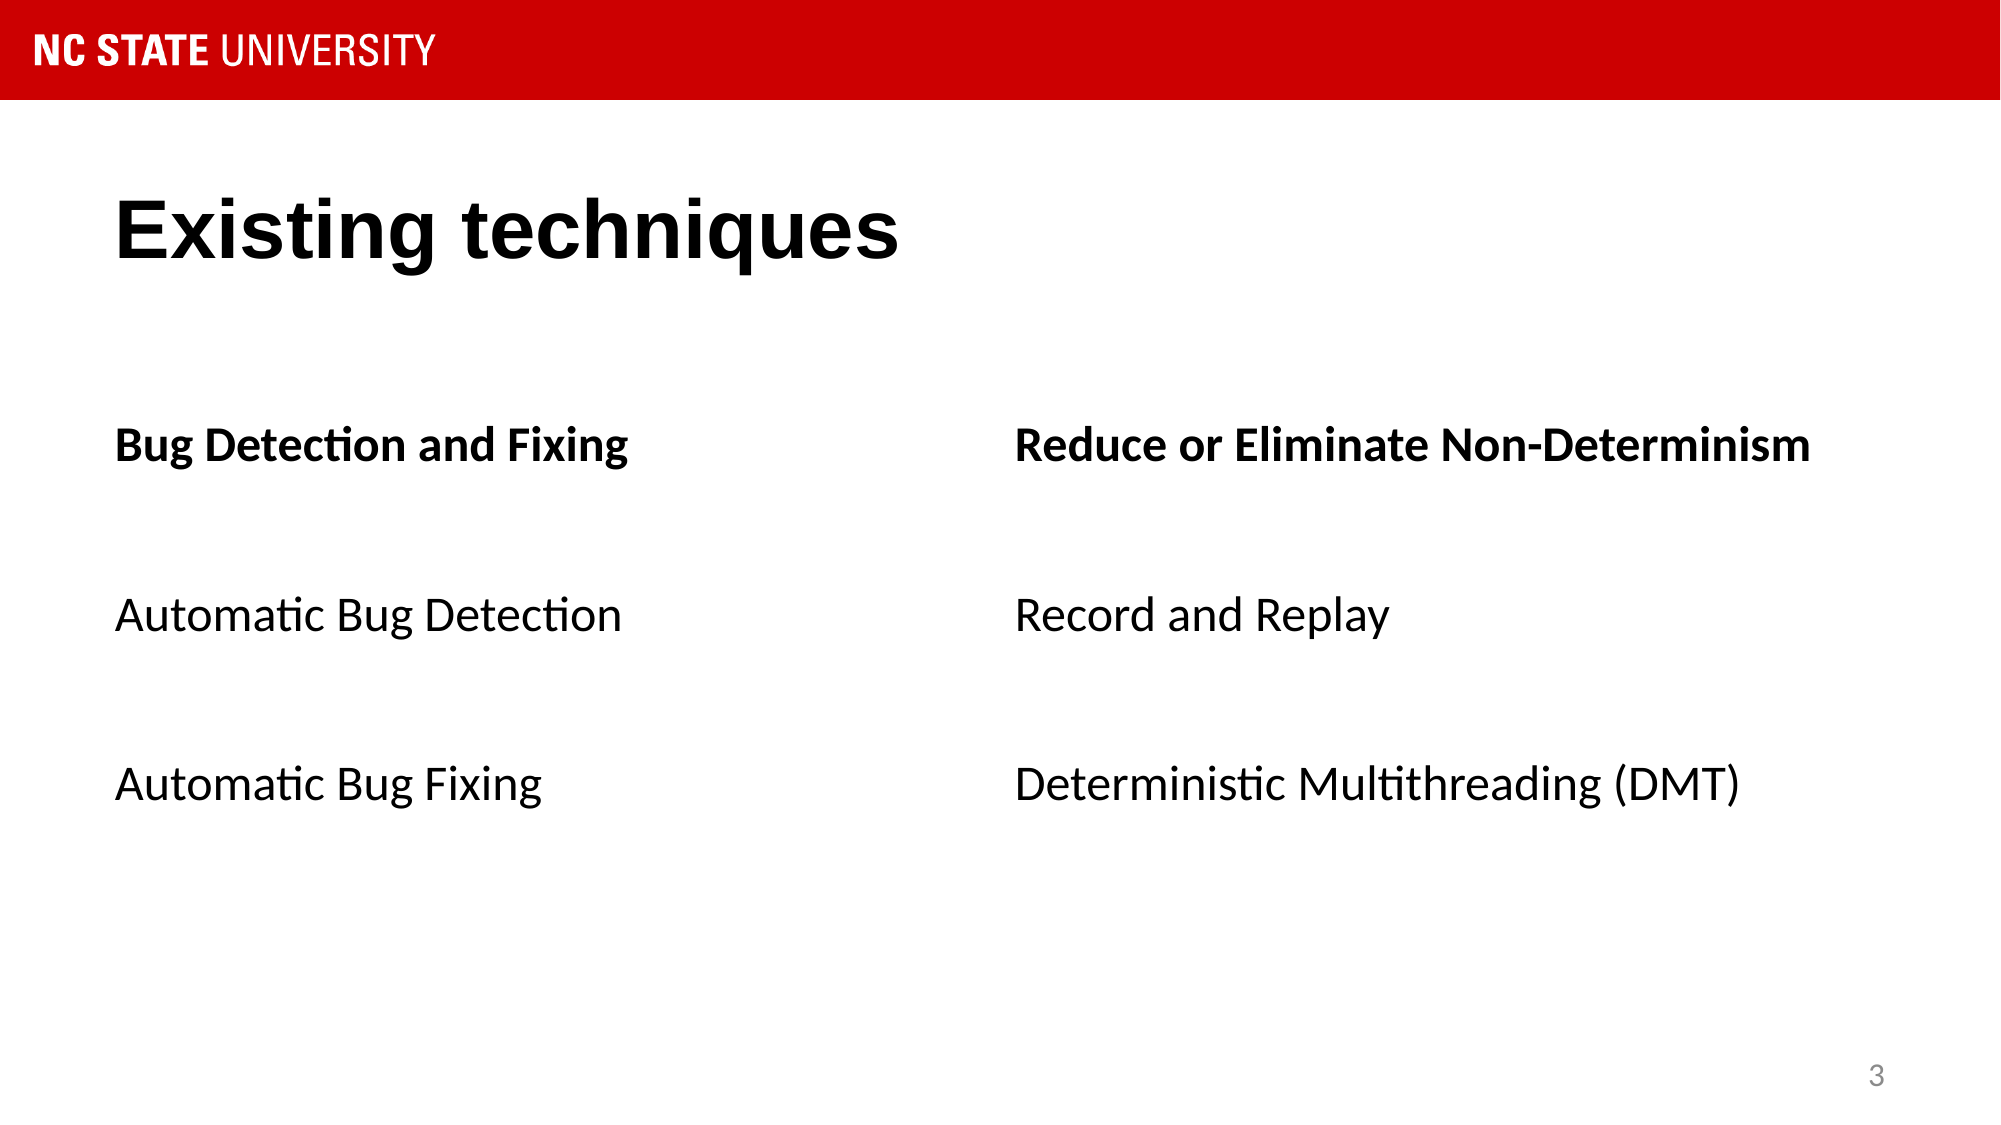

# Existing techniques
| Bug Detection and Fixing | Reduce or Eliminate Non-Determinism |
| --- | --- |
| Automatic Bug Detection | Record and Replay |
| Automatic Bug Fixing | Deterministic Multithreading (DMT) |
|  |  |
3